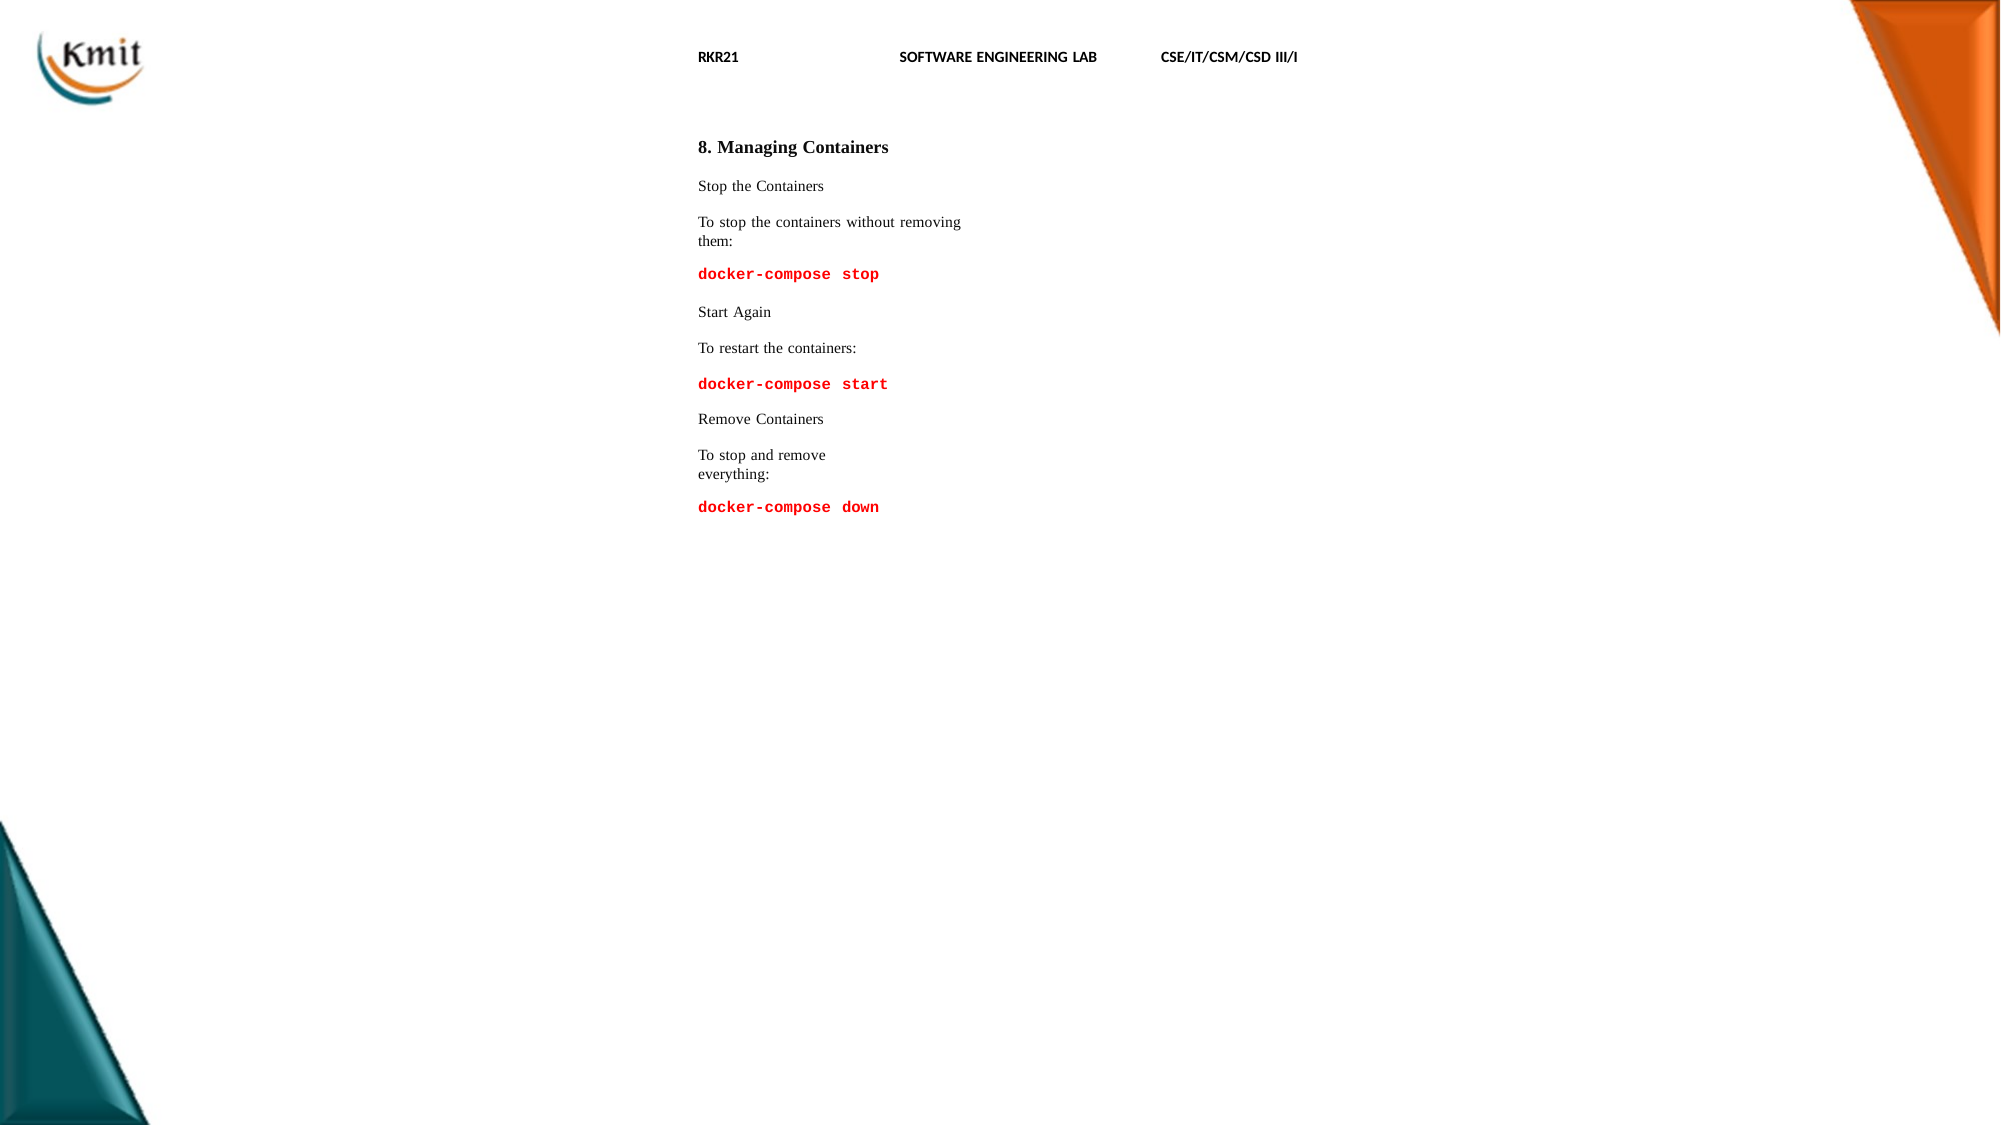

RKR21
SOFTWARE ENGINEERING LAB
CSE/IT/CSM/CSD III/I
8. Managing Containers
Stop the Containers
To stop the containers without removing them:
docker-compose stop

Start Again
To restart the containers: docker-compose start Remove Containers
To stop and remove everything:
docker-compose down
404